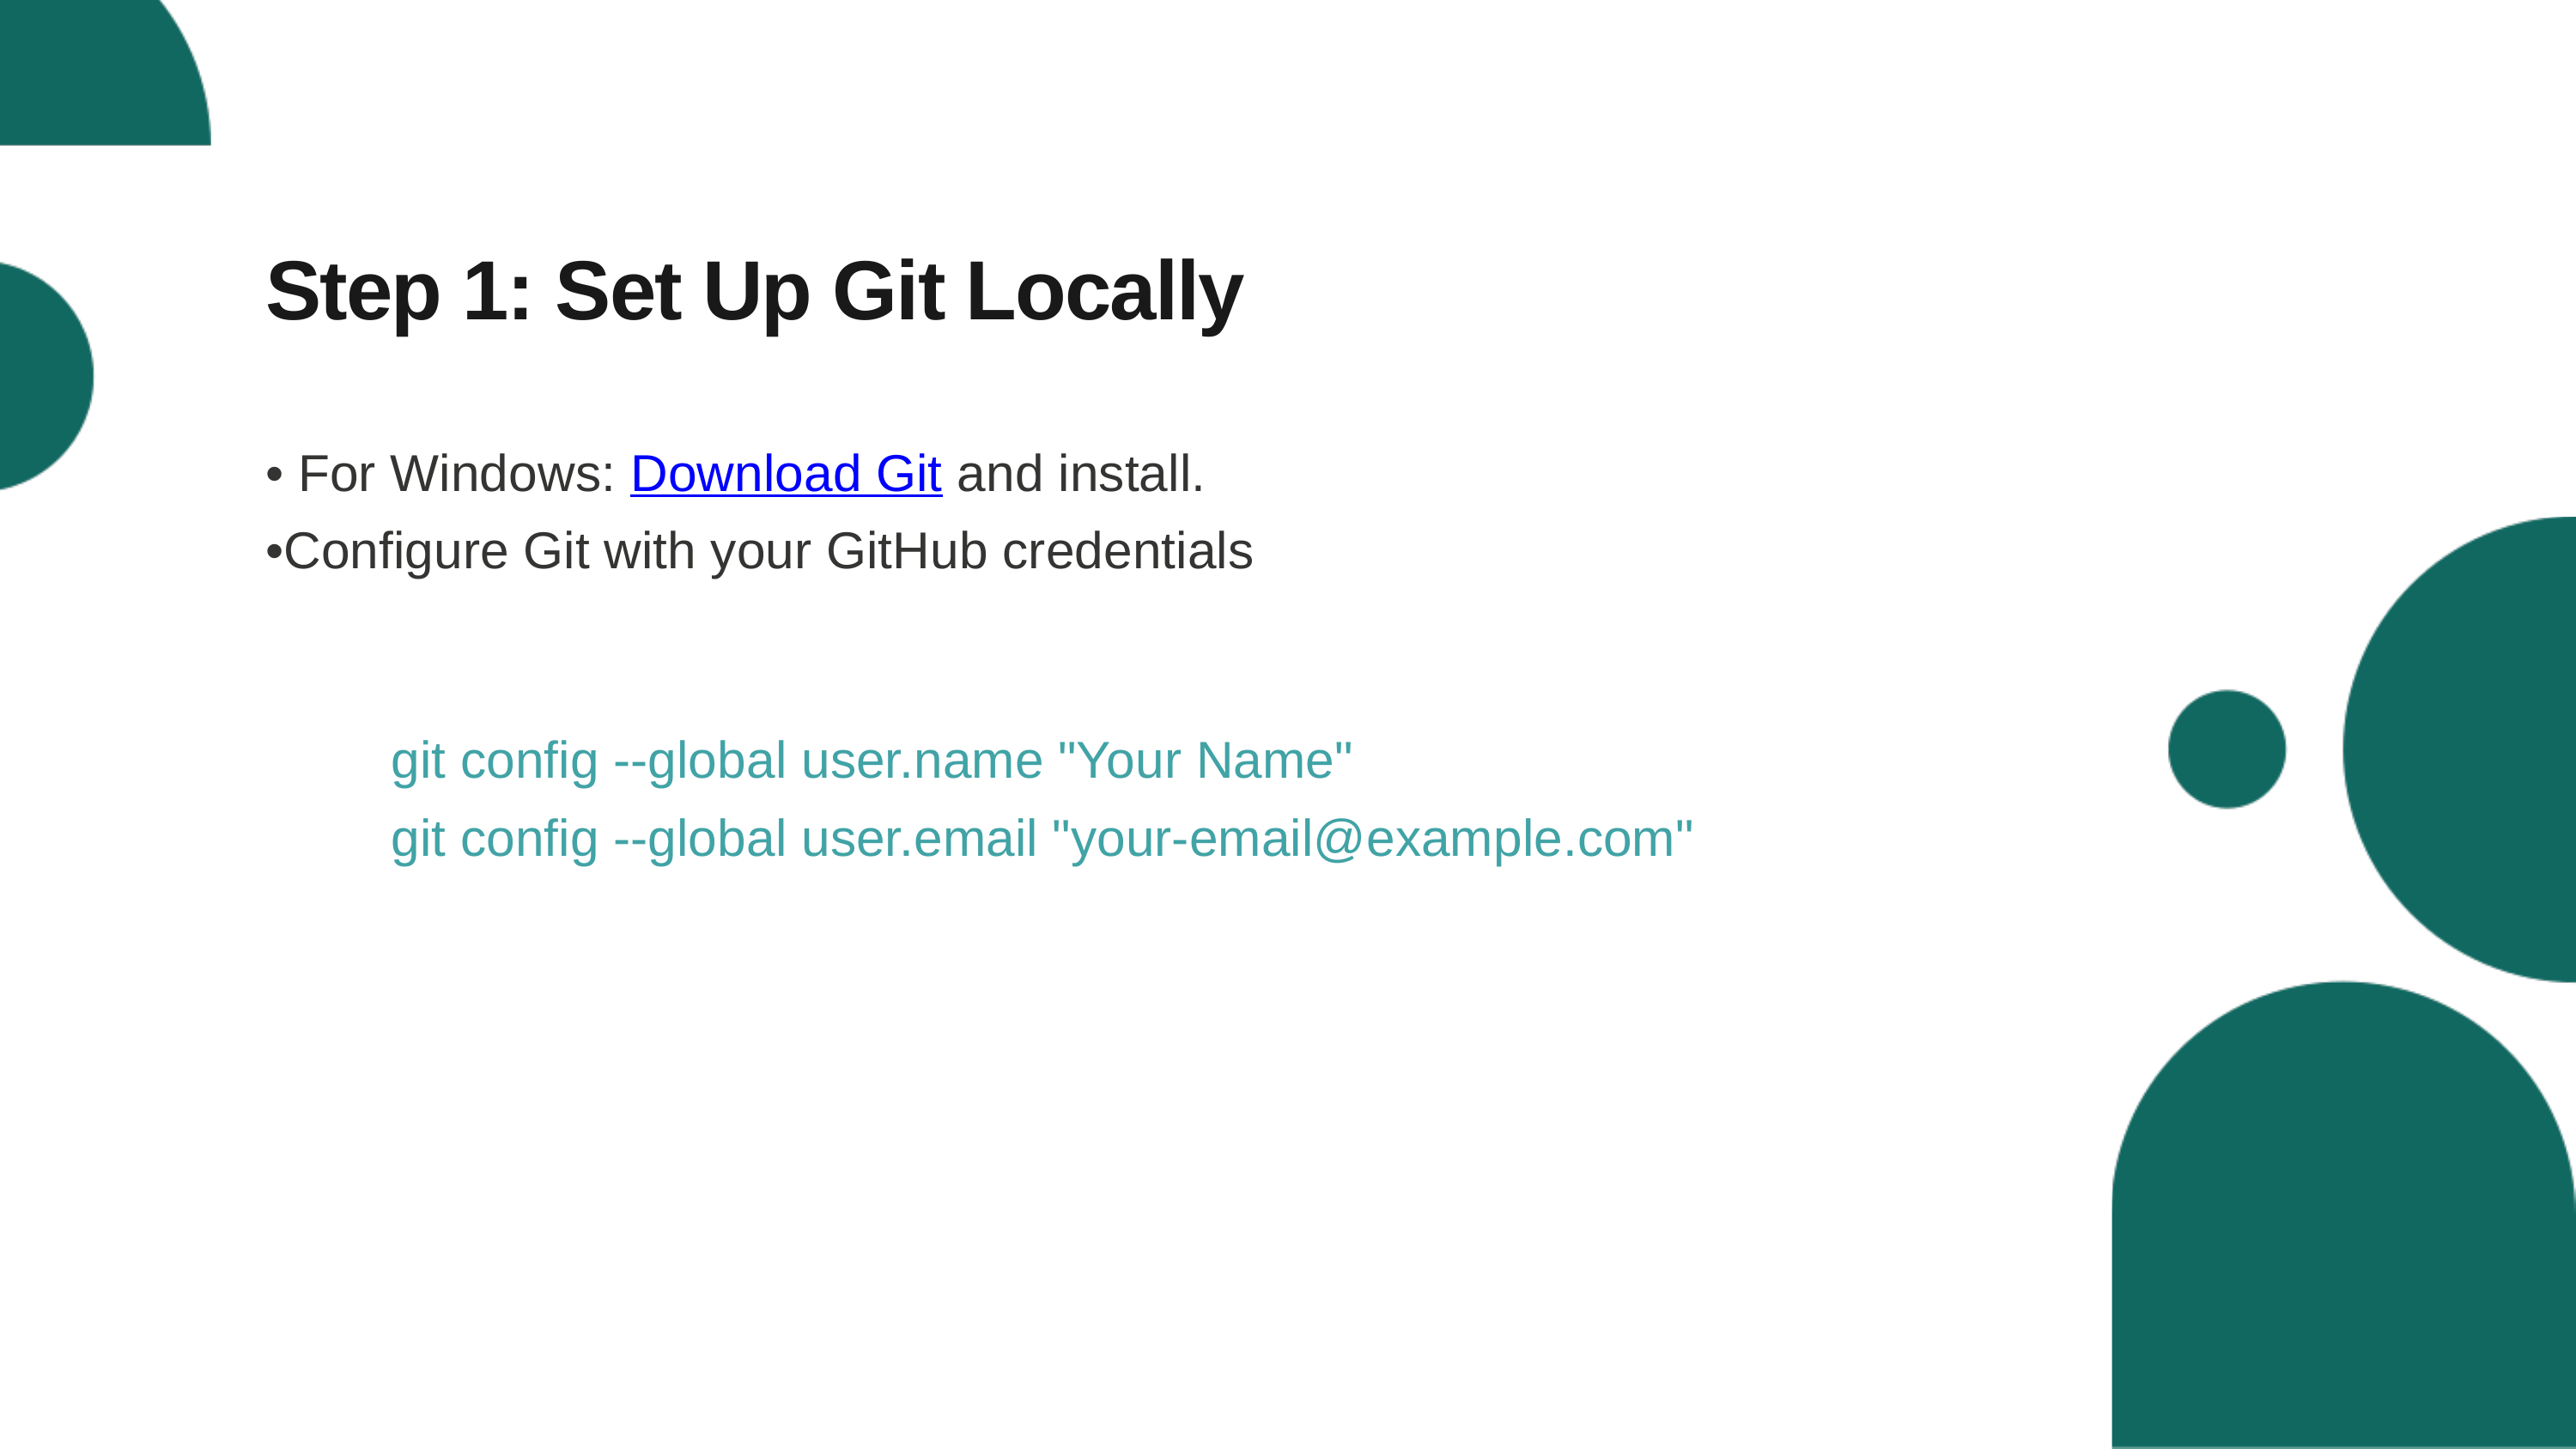

Step 1: Set Up Git Locally
• For Windows: Download Git and install.
•Configure Git with your GitHub credentials

git config --global user.name "Your Name"
git config --global user.email "your-email@example.com"